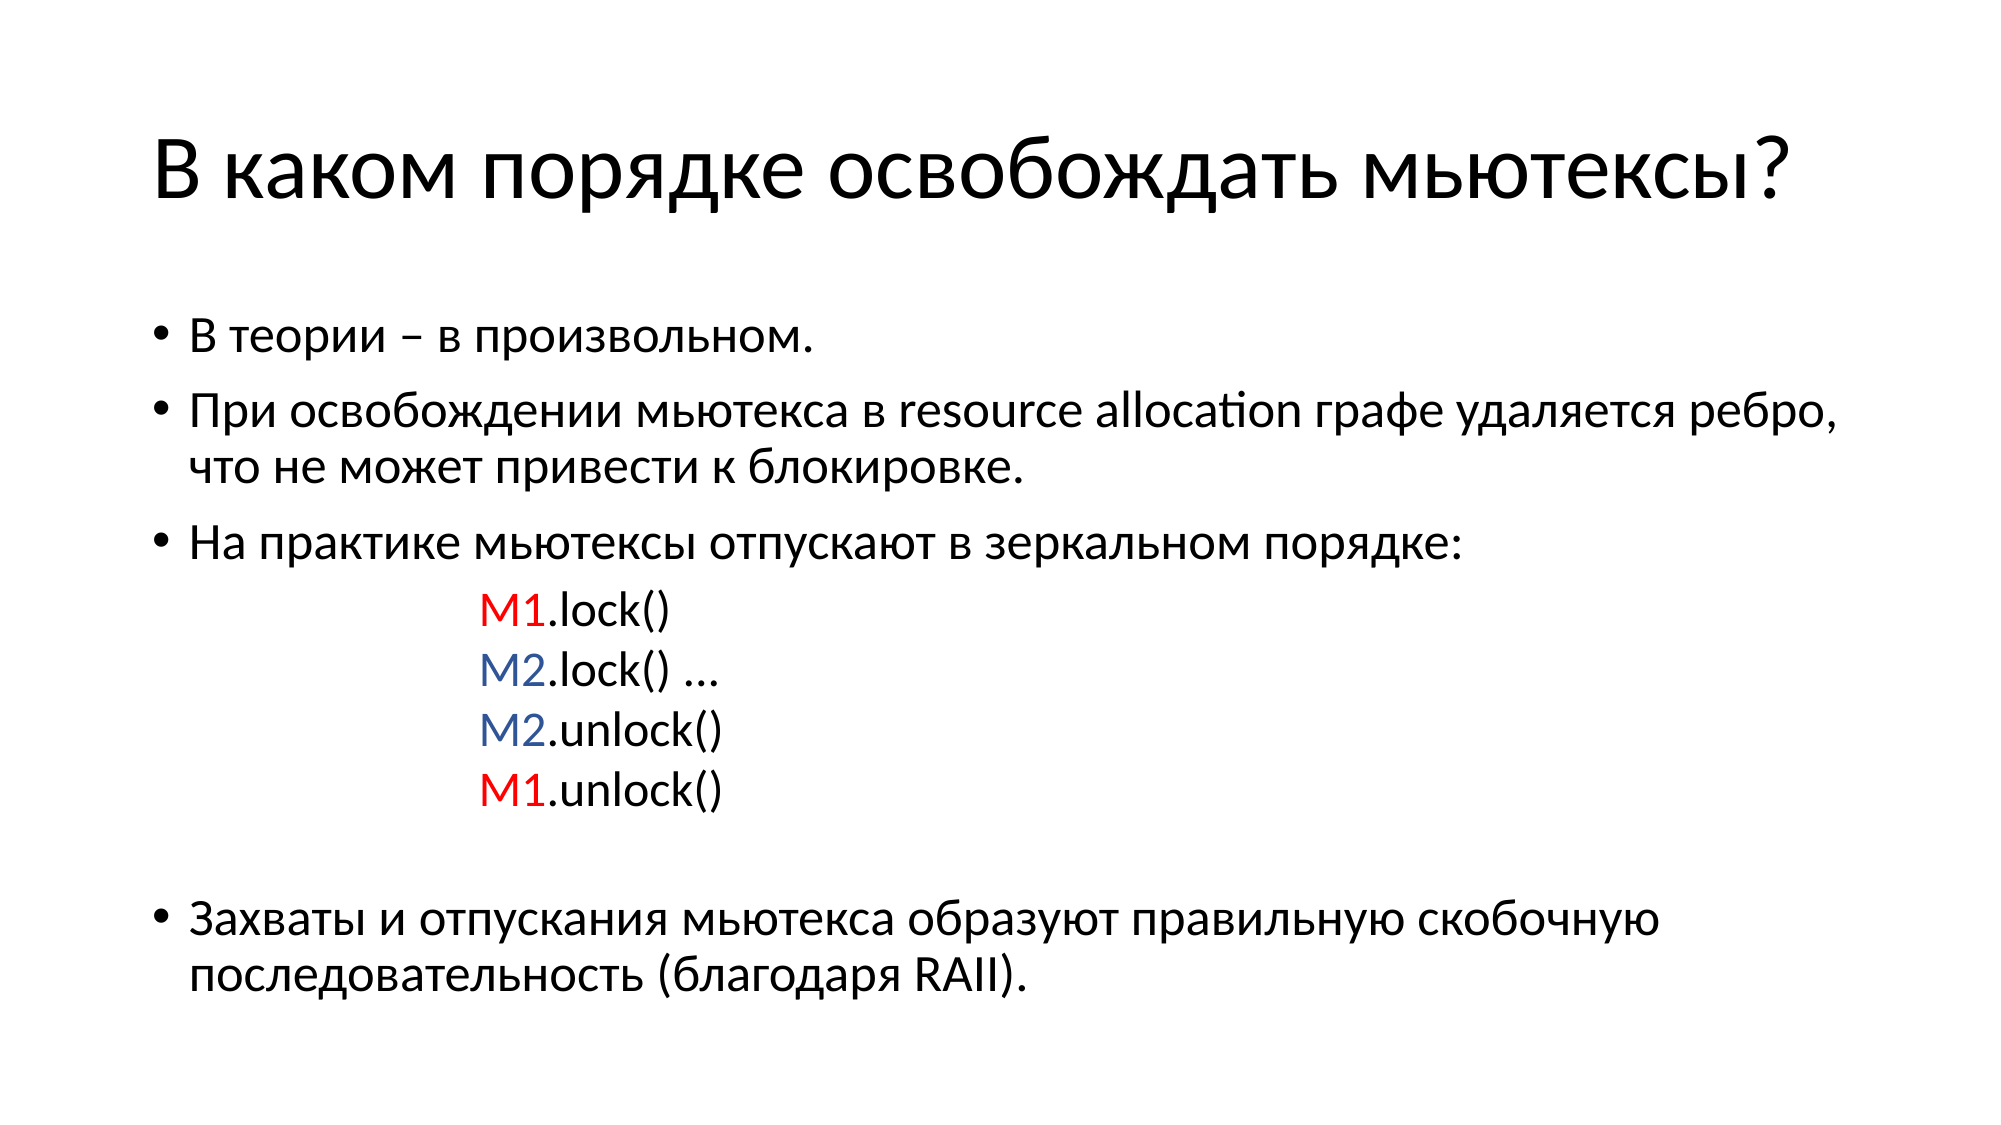

# В каком порядке освобождать мьютексы?
В теории – в произвольном.
При освобождении мьютекса в resource allocation графе удаляется ребро, что не может привести к блокировке.
На практике мьютексы отпускают в зеркальном порядке:

Захваты и отпускания мьютекса образуют правильную скобочную последовательность (благодаря RAII).

M1.lock()
M2.lock() ...
M2.unlock()
M1.unlock()